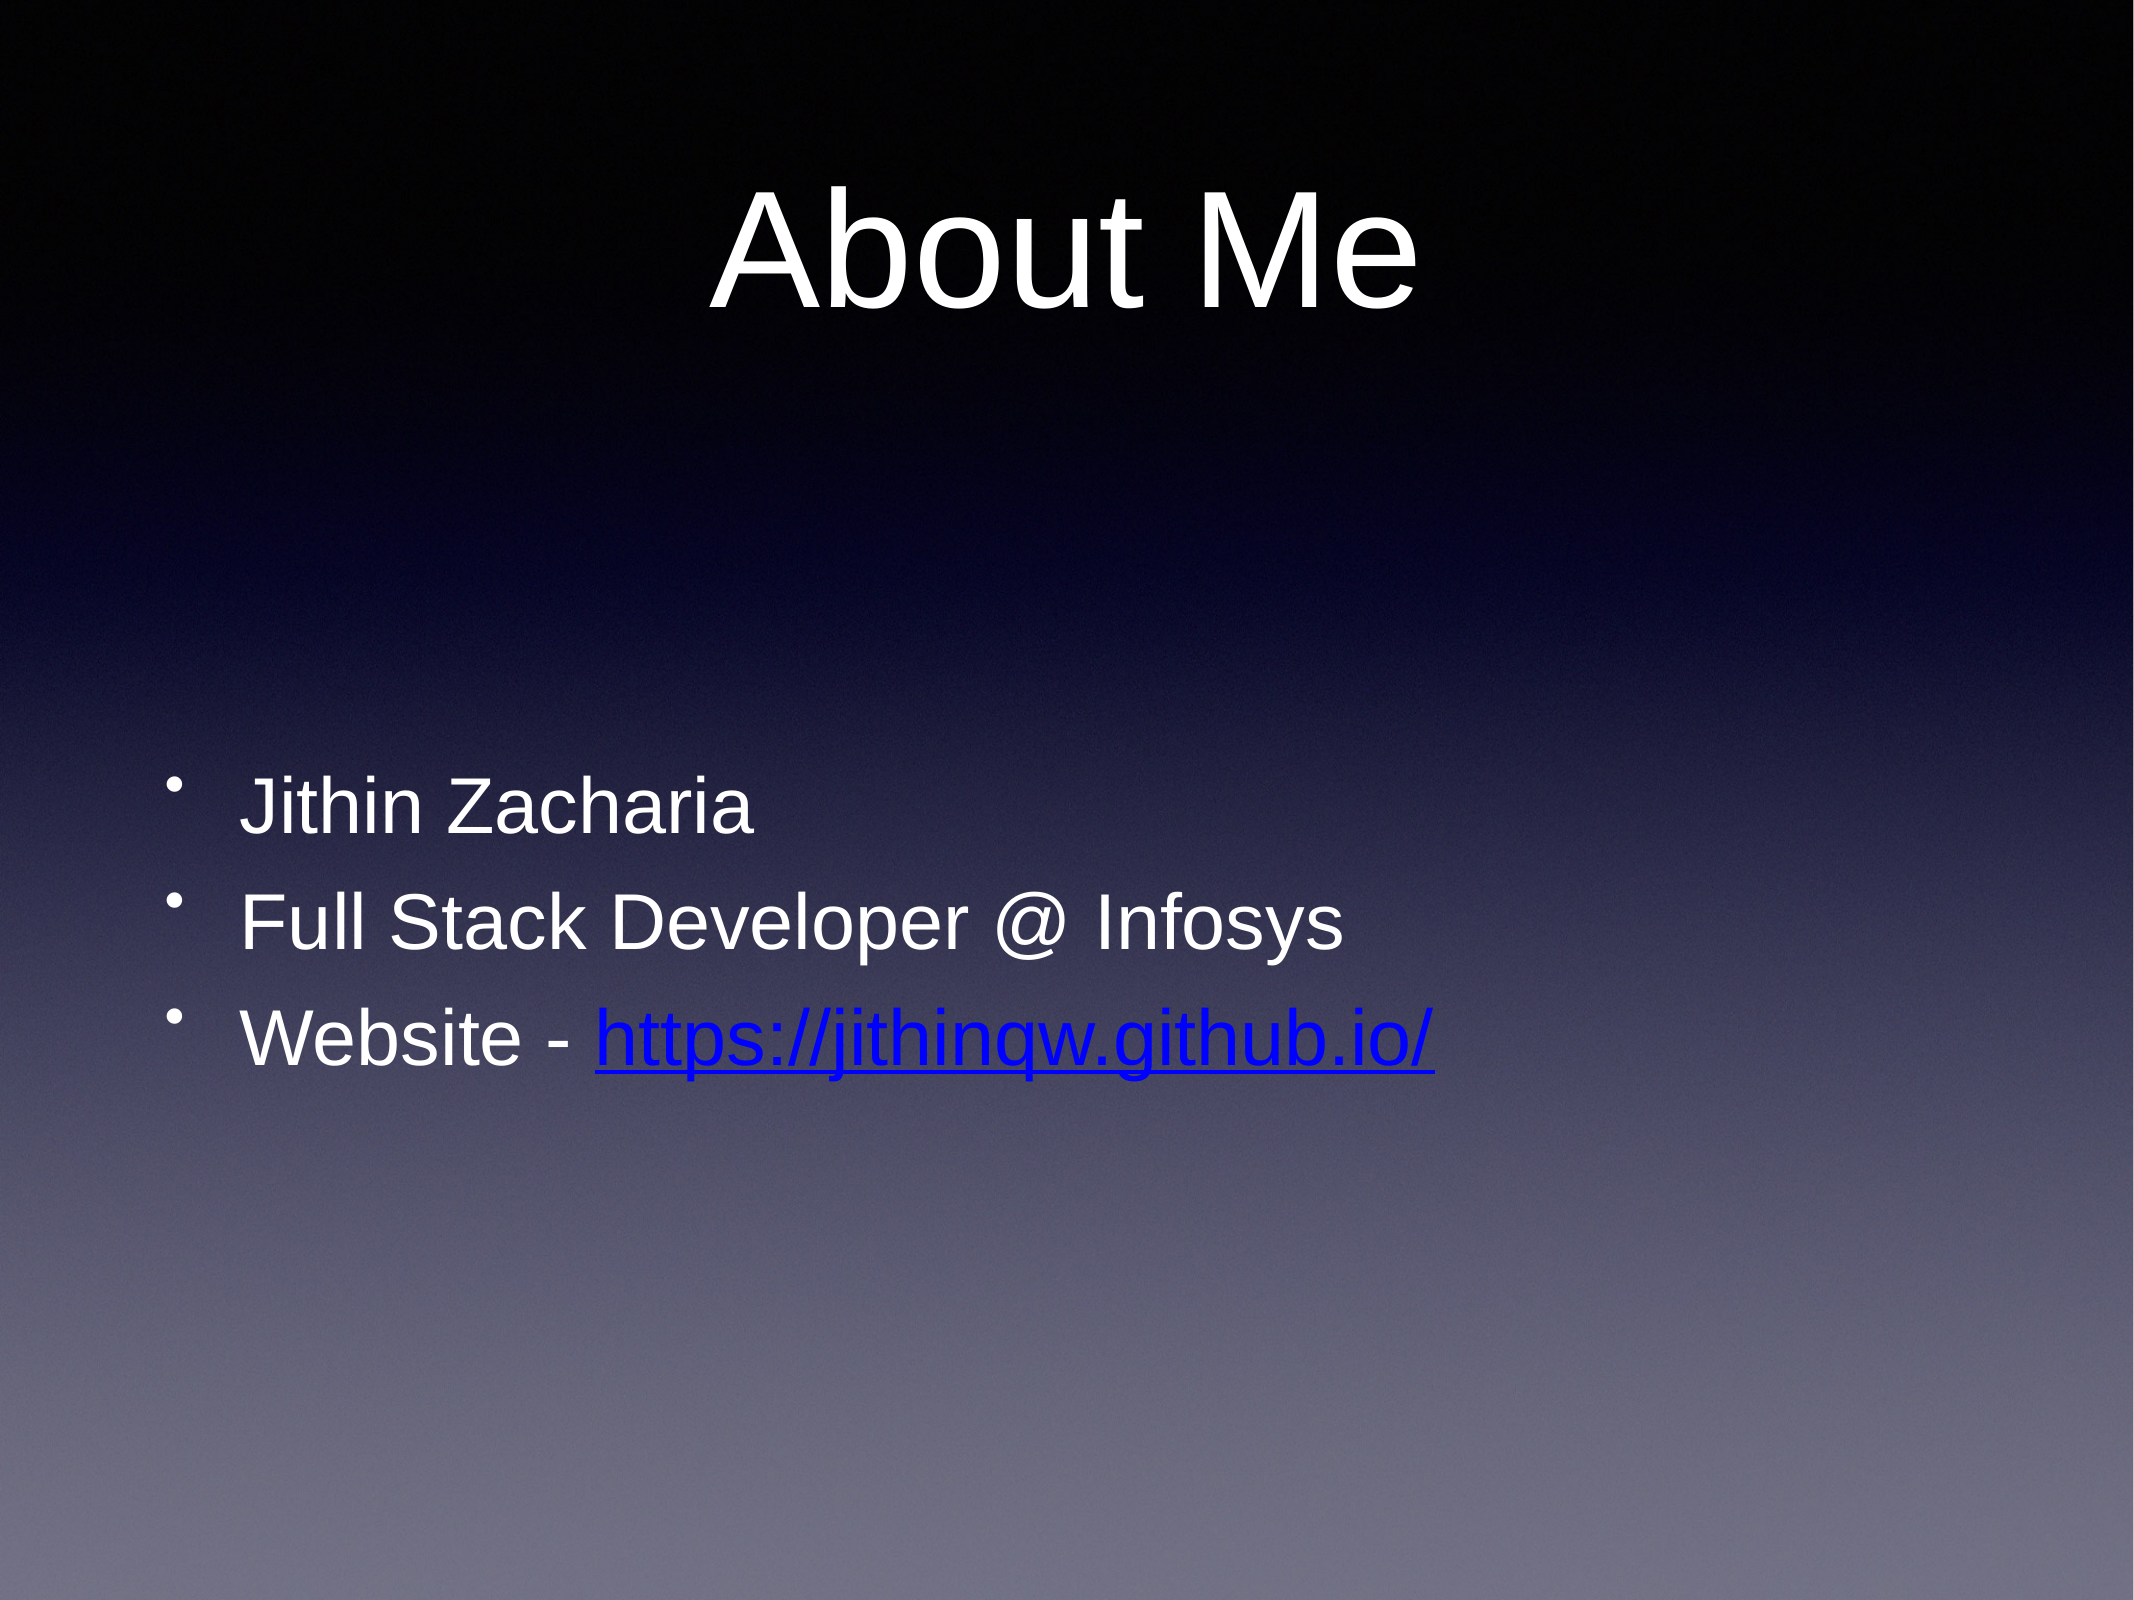

# About Me
Jithin Zacharia
Full Stack Developer @ Infosys
Website - https://jithinqw.github.io/